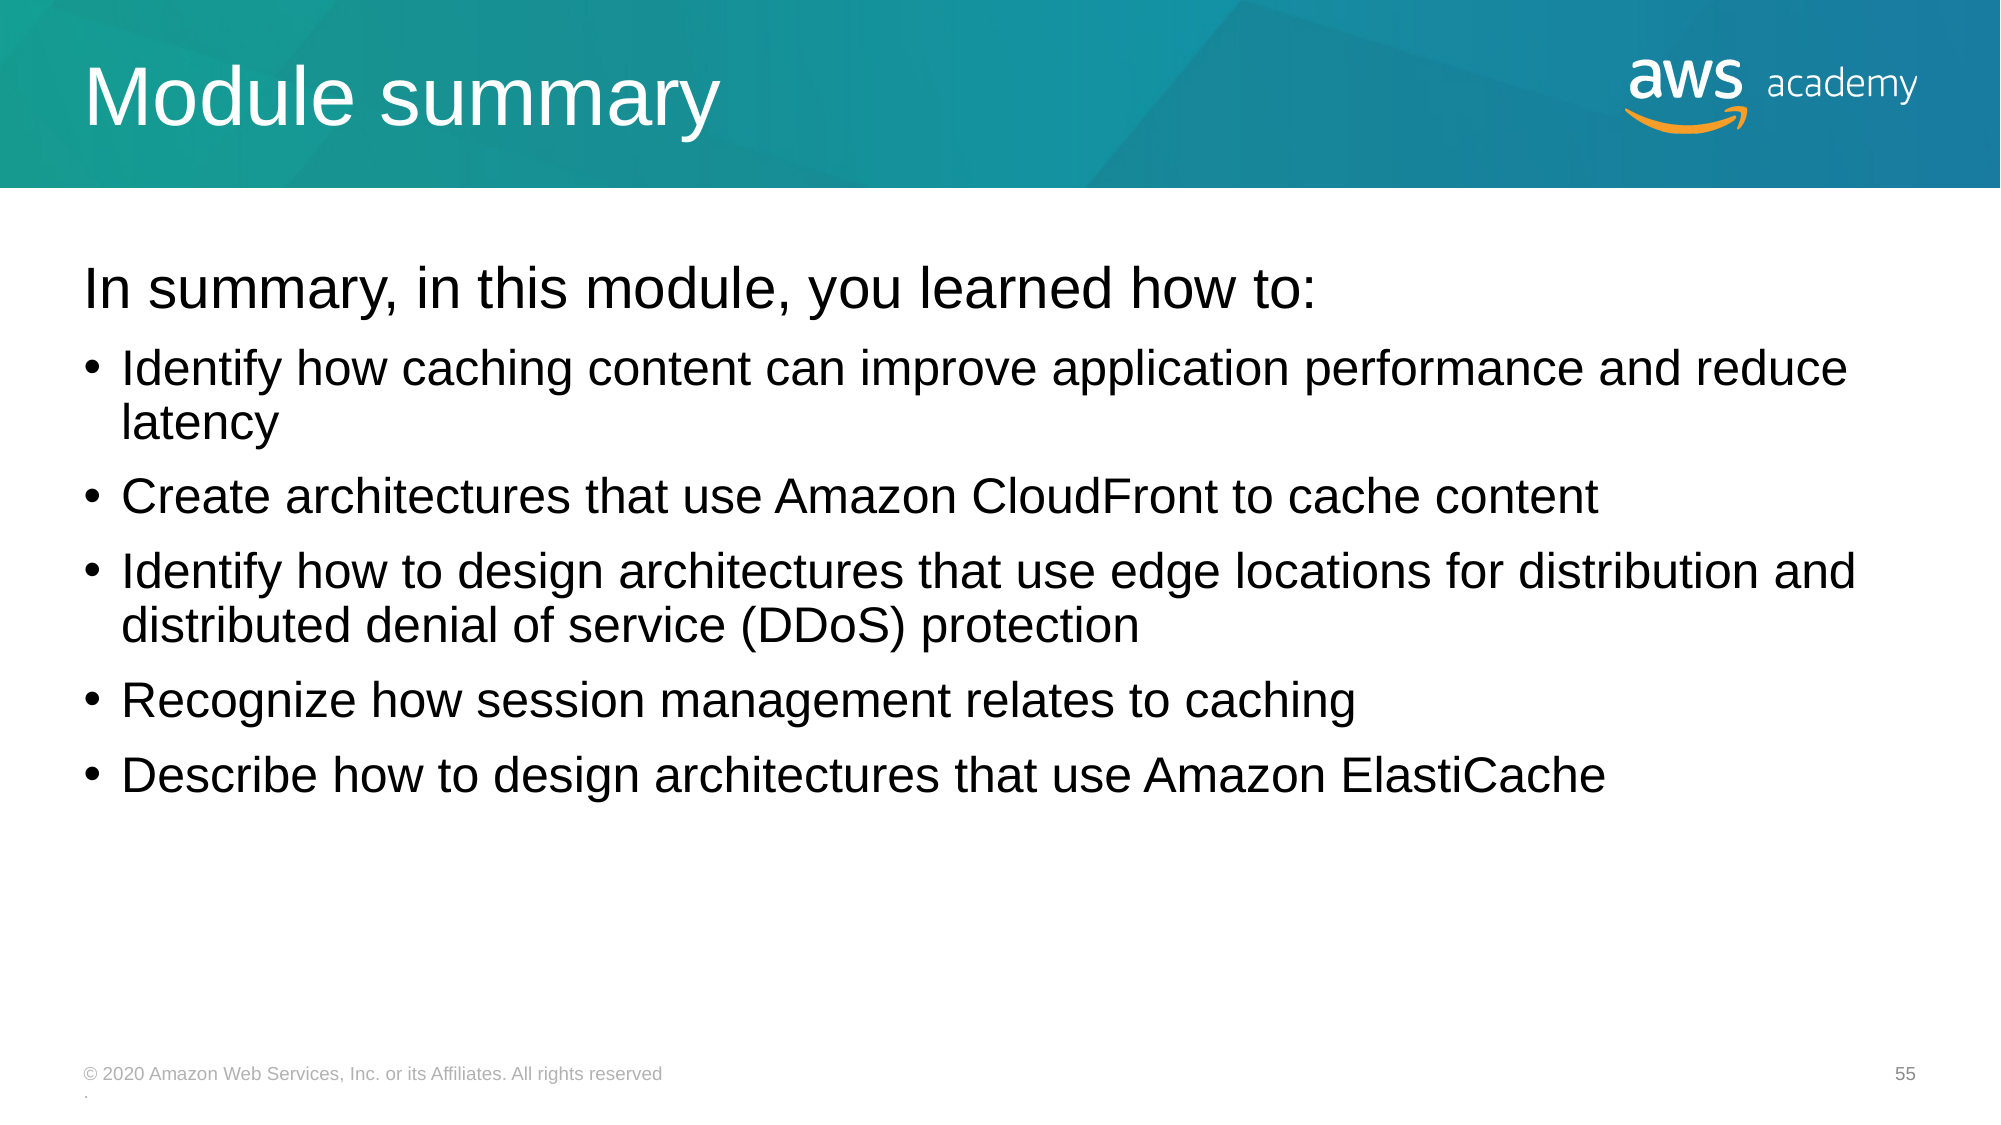

# Module summary
In summary, in this module, you learned how to:
Identify how caching content can improve application performance and reduce latency
Create architectures that use Amazon CloudFront to cache content
Identify how to design architectures that use edge locations for distribution and distributed denial of service (DDoS) protection
Recognize how session management relates to caching
Describe how to design architectures that use Amazon ElastiCache
© 2020 Amazon Web Services, Inc. or its Affiliates. All rights reserved.
55